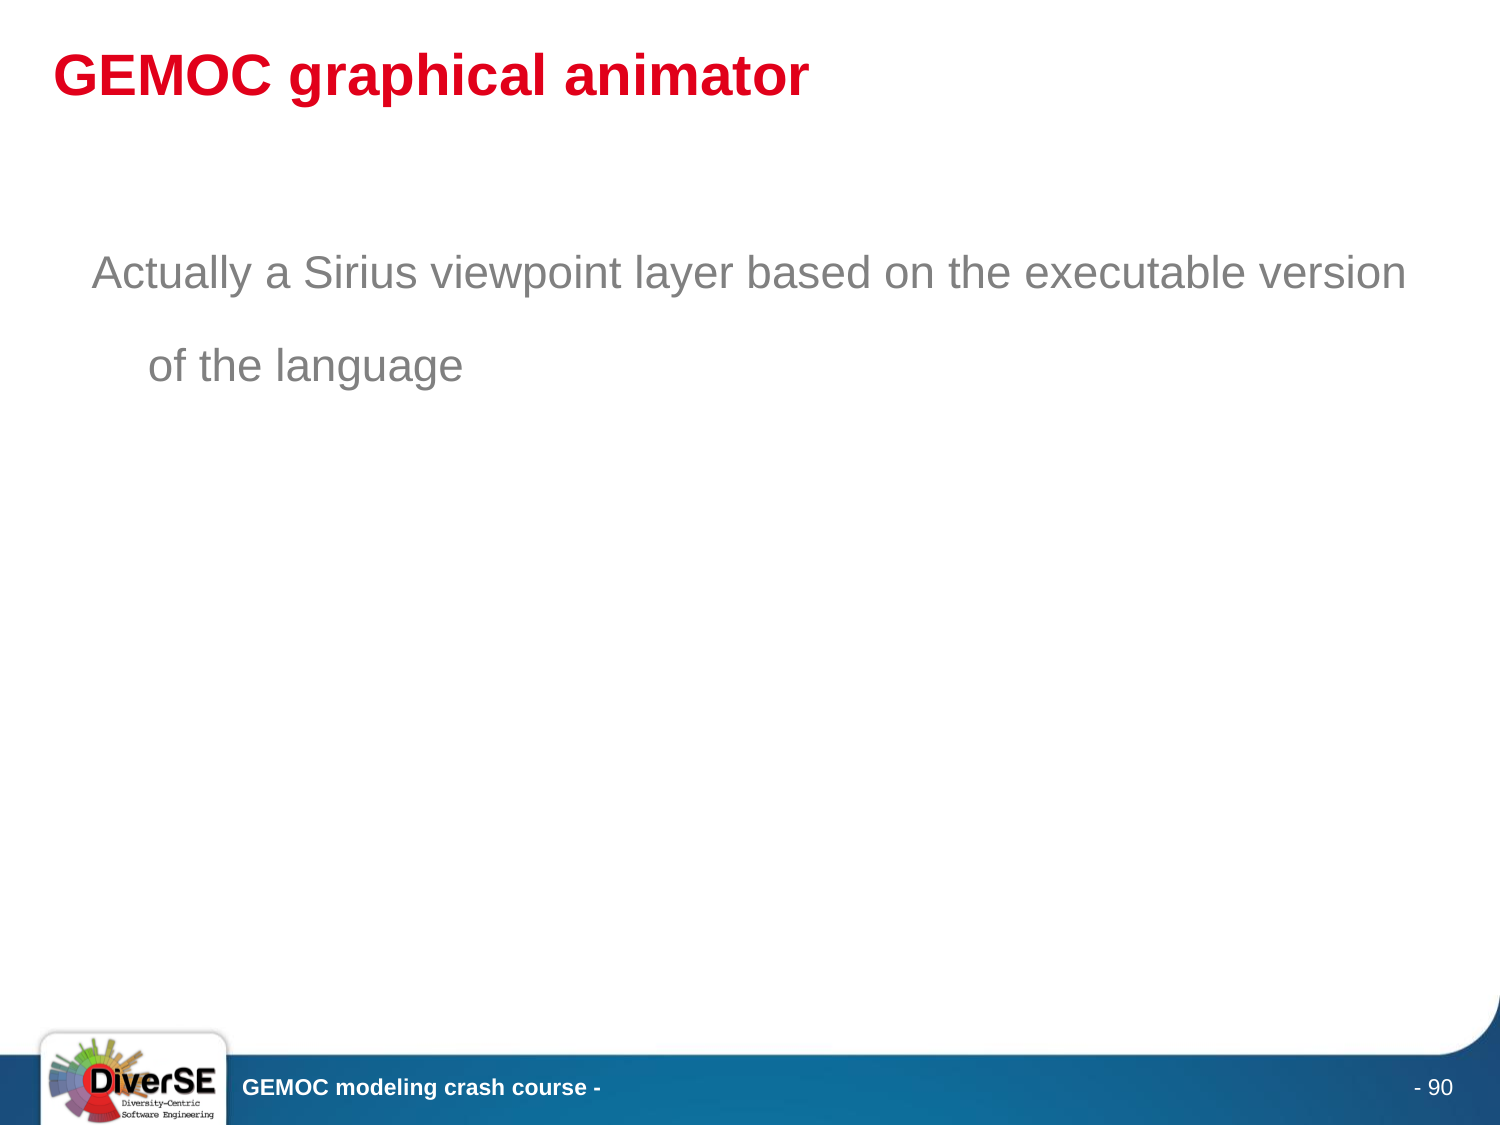

# GEMOC graphical animator
Actually a Sirius viewpoint layer based on the executable version of the language
GEMOC modeling crash course -
- 90